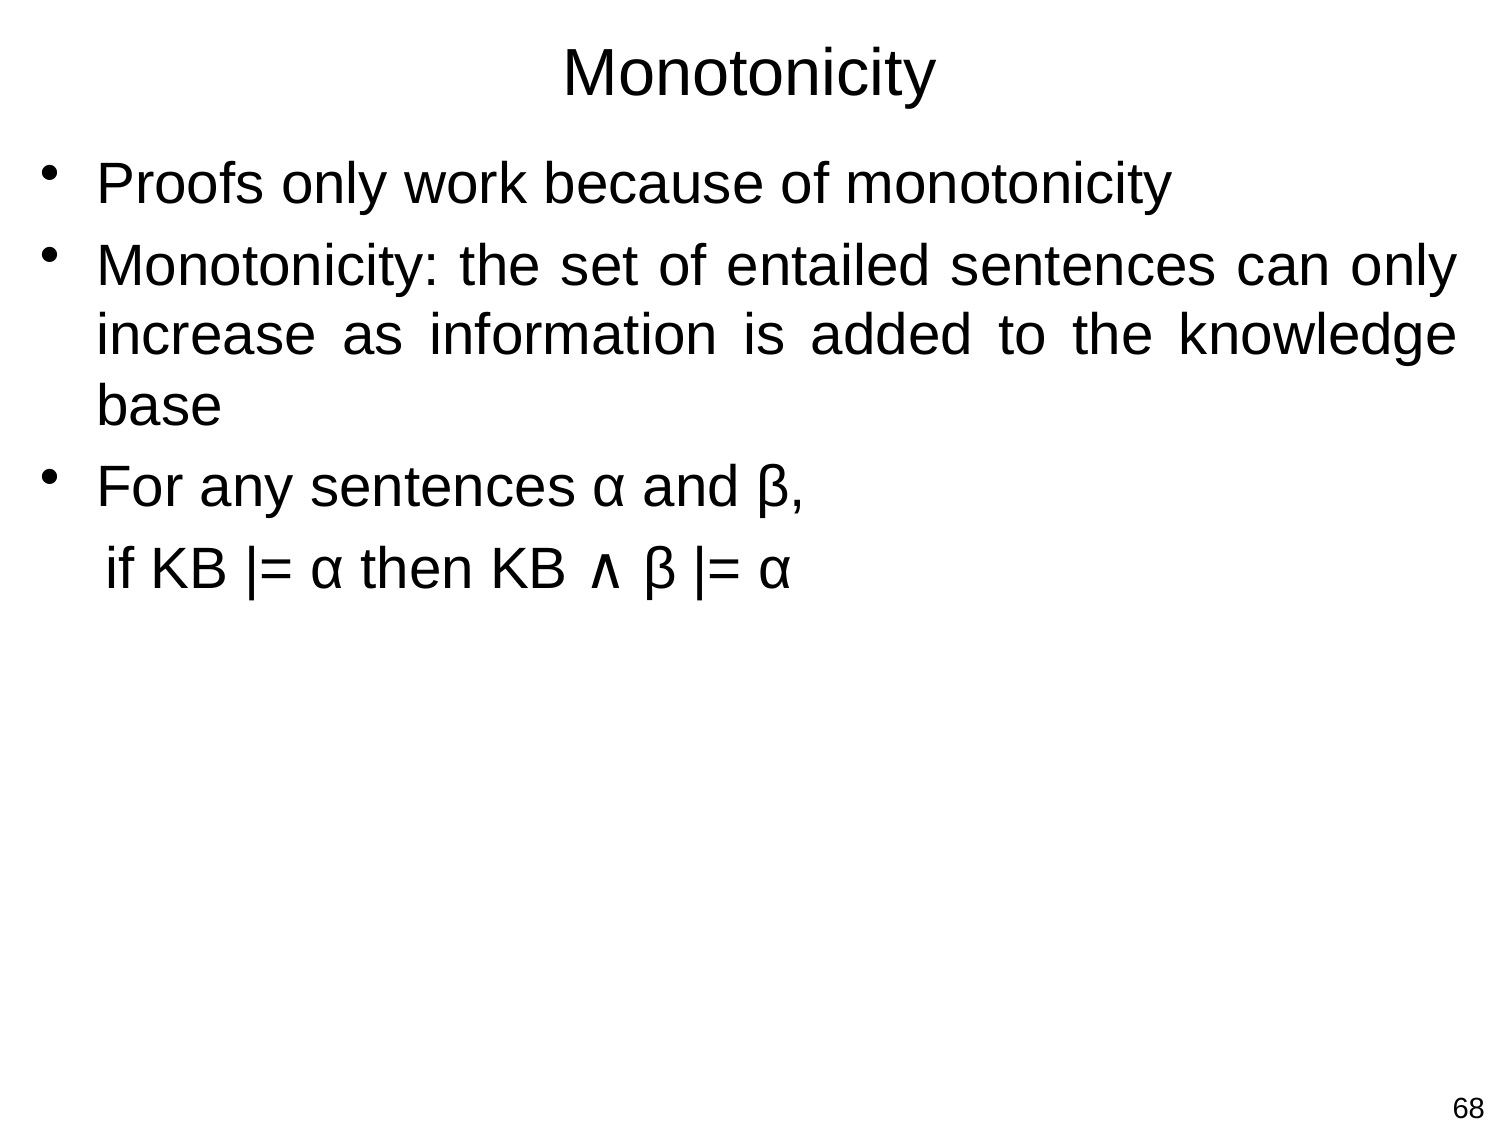

# Monotonicity
Proofs only work because of monotonicity
Monotonicity: the set of entailed sentences can only increase as information is added to the knowledge base
For any sentences α and β,
if KB |= α then KB ∧ β |= α

68